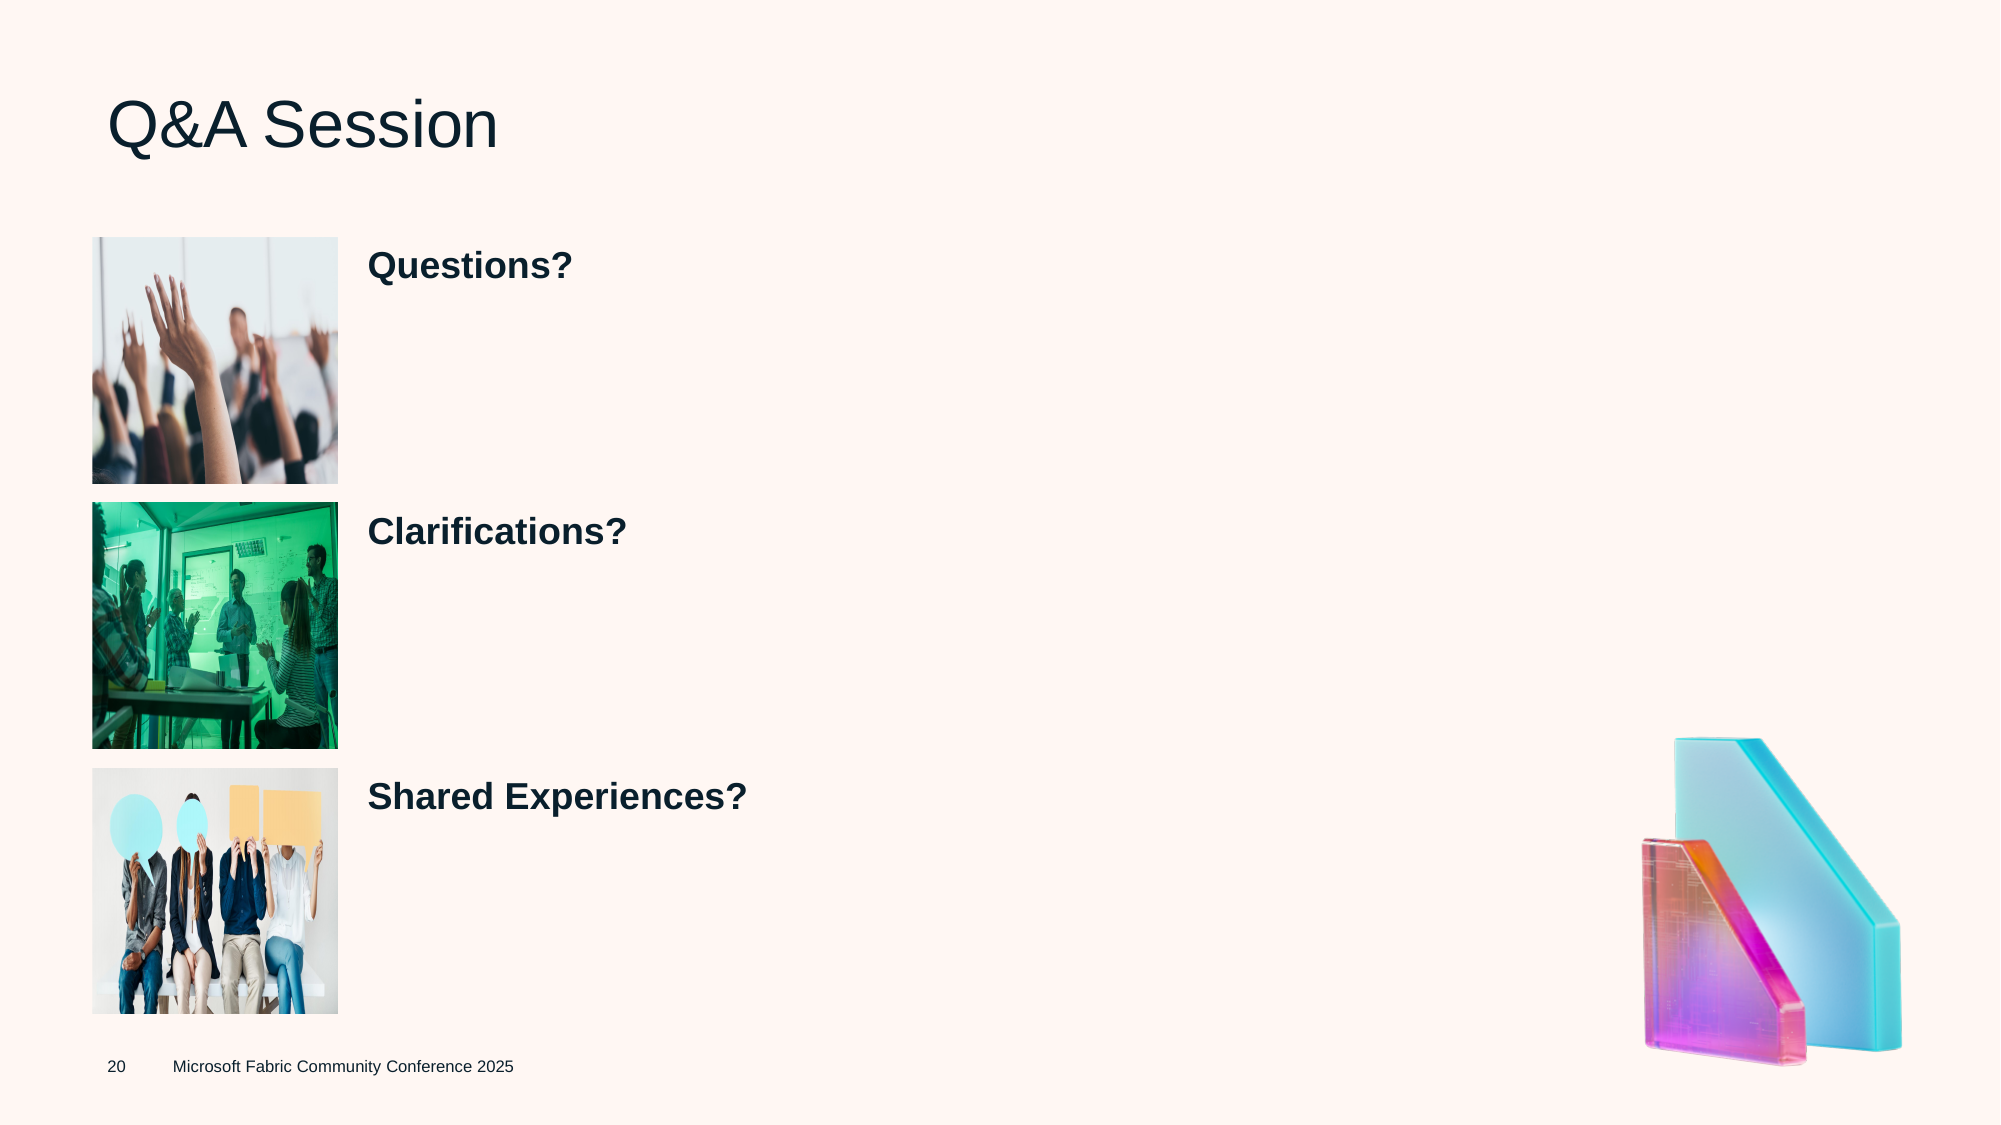

# Q&A Session
Questions?

Clarifications?

Shared Experiences?

20
Microsoft Fabric Community Conference 2025